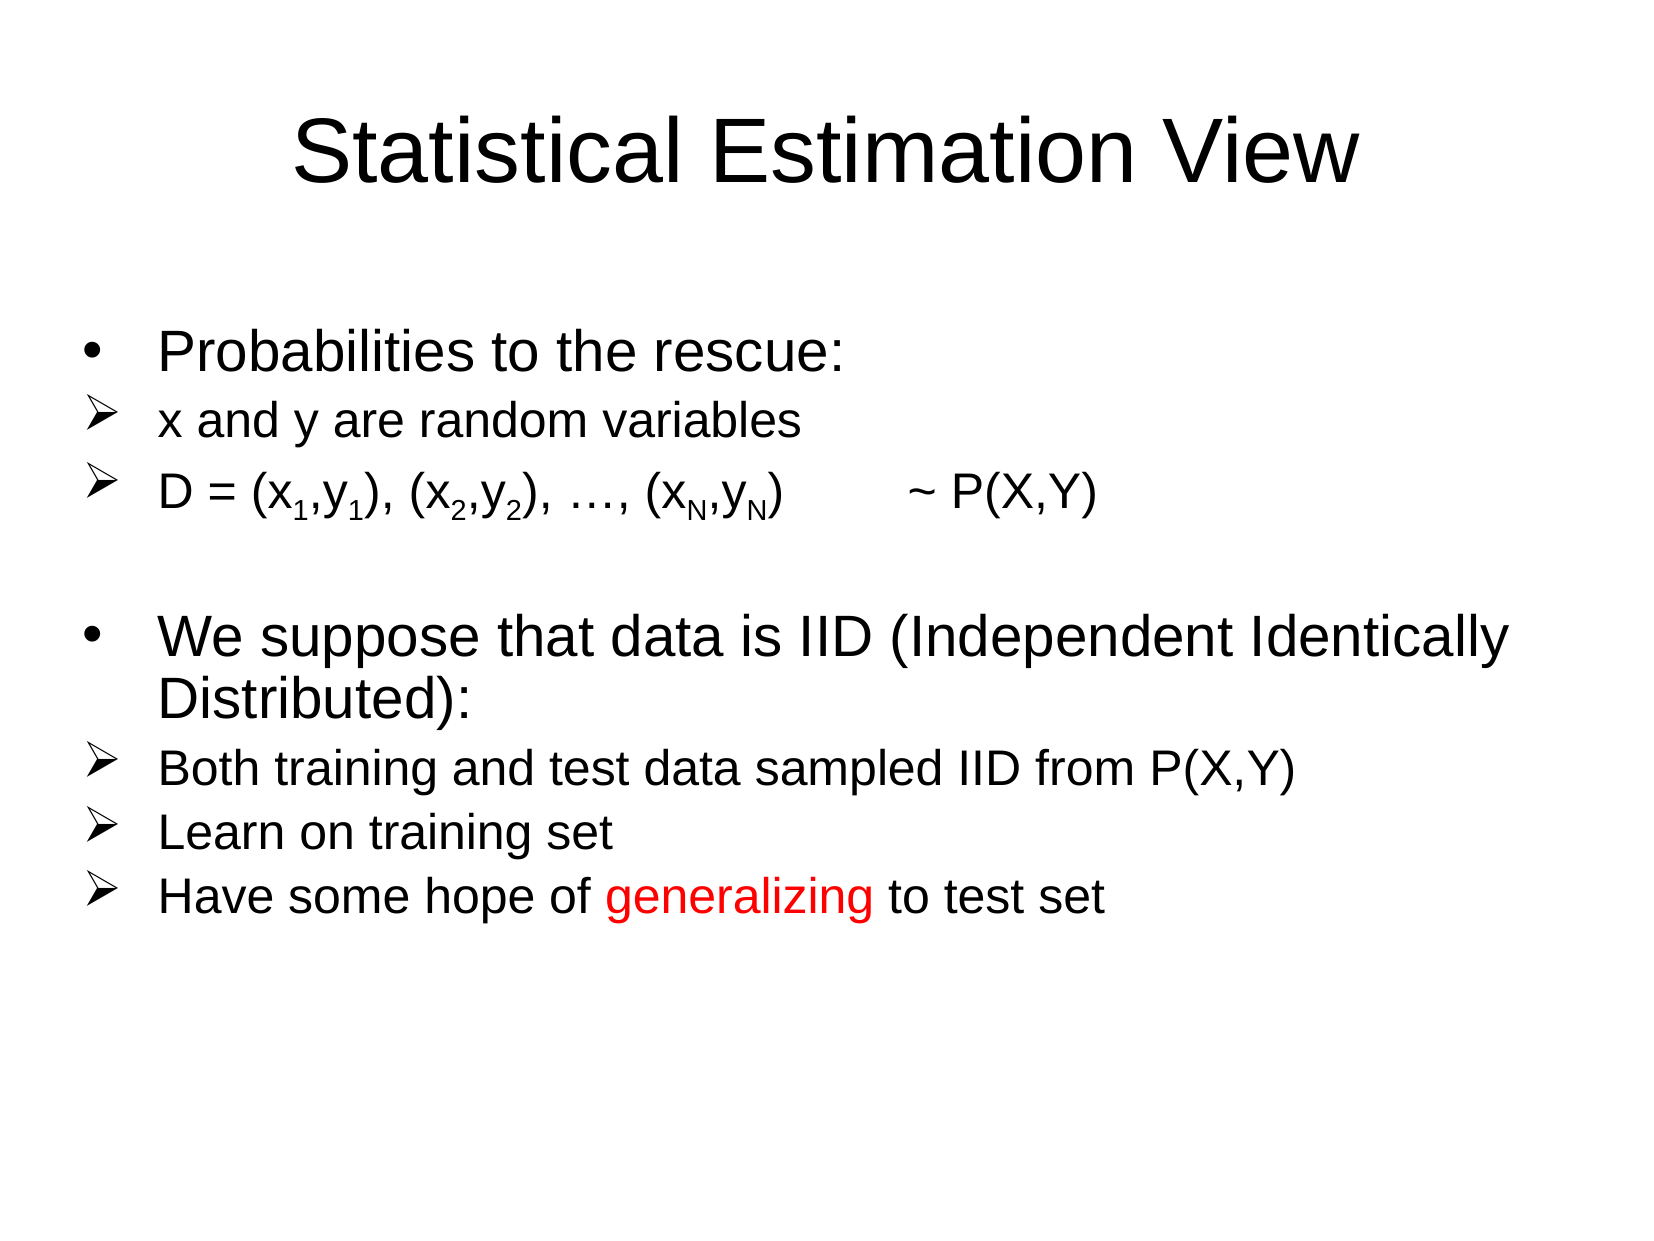

Statistical Estimation View
# Probabilities to the rescue:
x and y are random variables
D = (x1,y1), (x2,y2), …, (xN,yN) 	~ P(X,Y)

We suppose that data is IID (Independent Identically Distributed):
Both training and test data sampled IID from P(X,Y)
Learn on training set
Have some hope of generalizing to test set